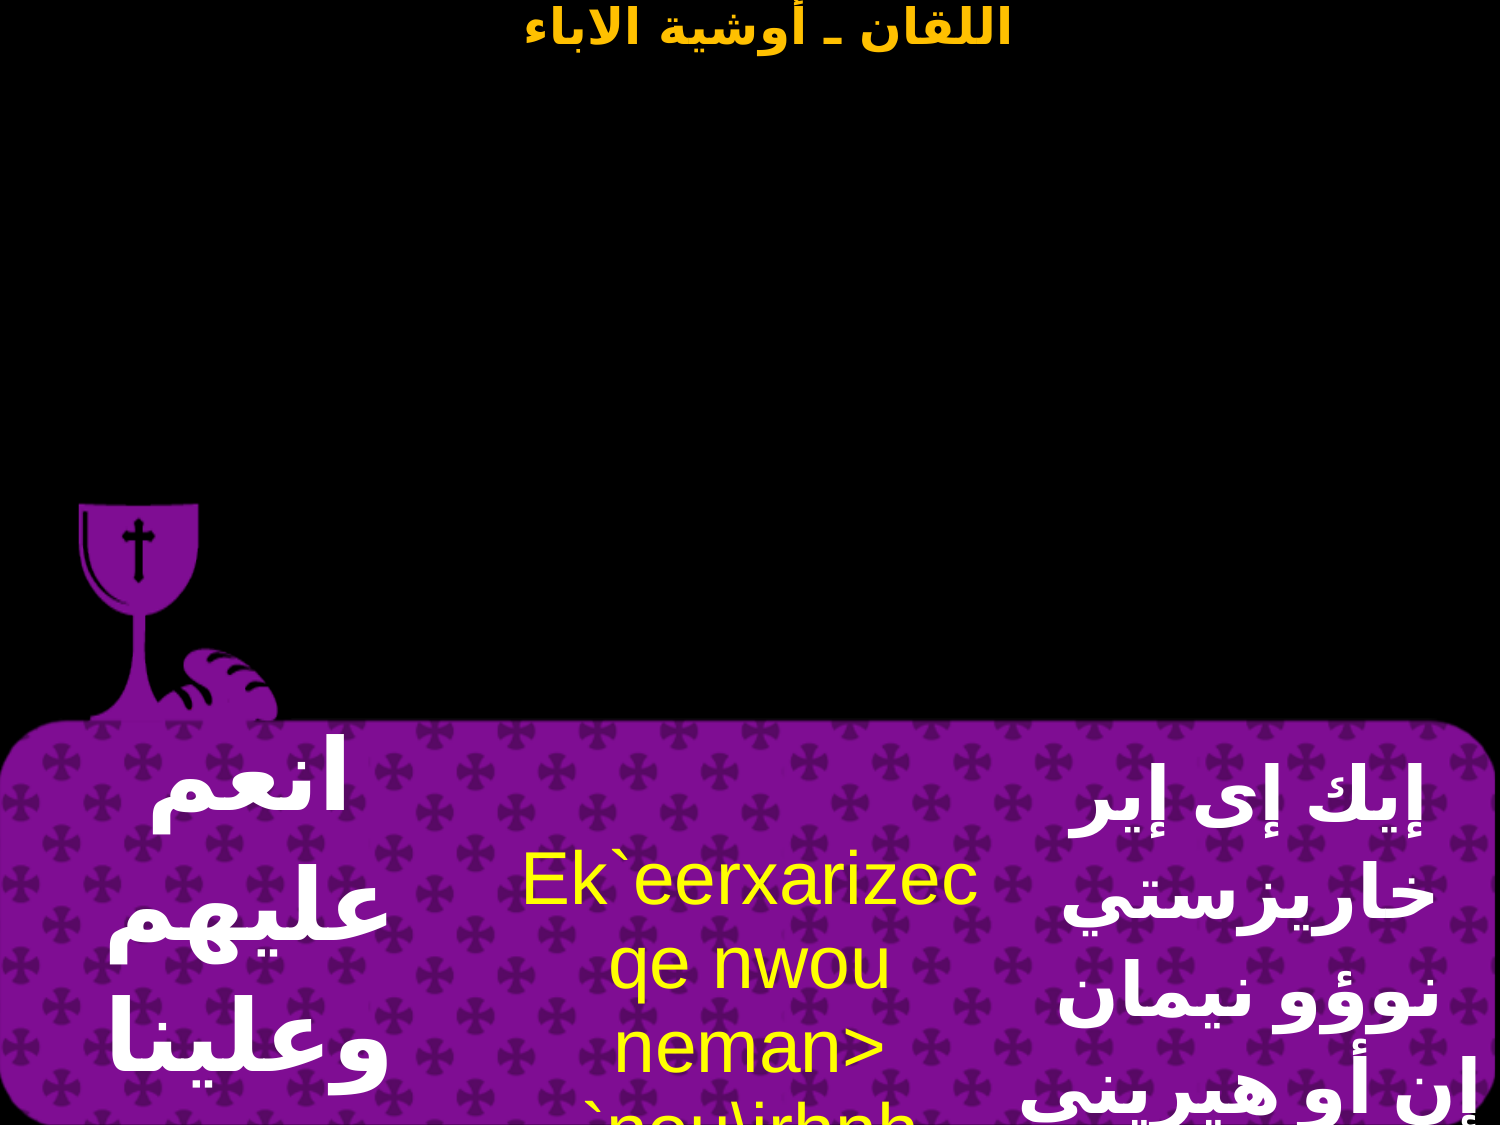

| انعم عليهم وعلينا بالسلام والعافية | Ek`eerxarizecqe nwou neman> `nou\irhnh nem ououjai | إيك إى إير خاريزستي نوؤو نيمان إن أو هيريني نيم أو أوجاي إيفول |
| --- | --- | --- |